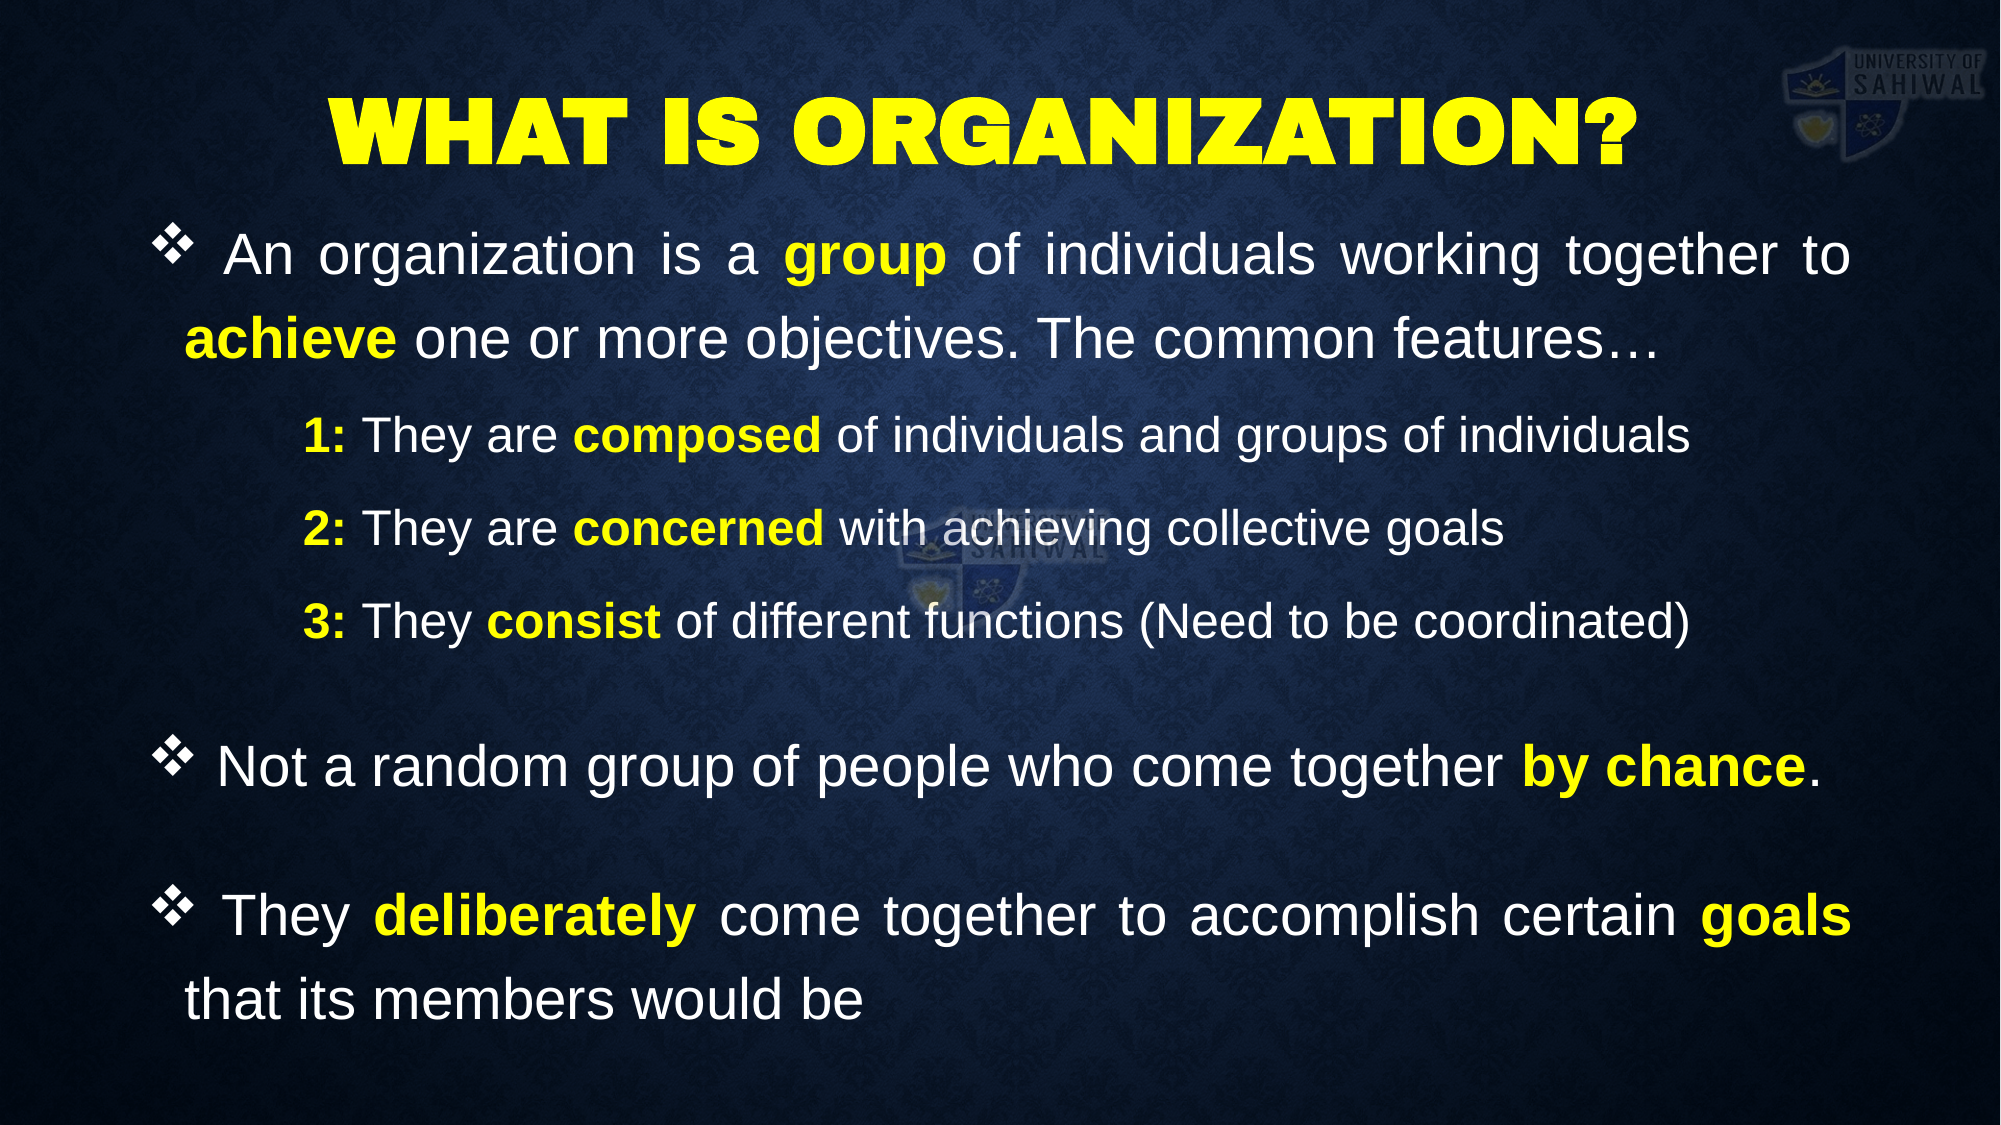

WHAT IS ORGANIZATION?
 An organization is a group of individuals working together to achieve one or more objectives. The common features…
	1: They are composed of individuals and groups of individuals
	2: They are concerned with achieving collective goals
	3: They consist of different functions (Need to be coordinated)

 Not a random group of people who come together by chance.

 They deliberately come together to accomplish certain goals that its members would be